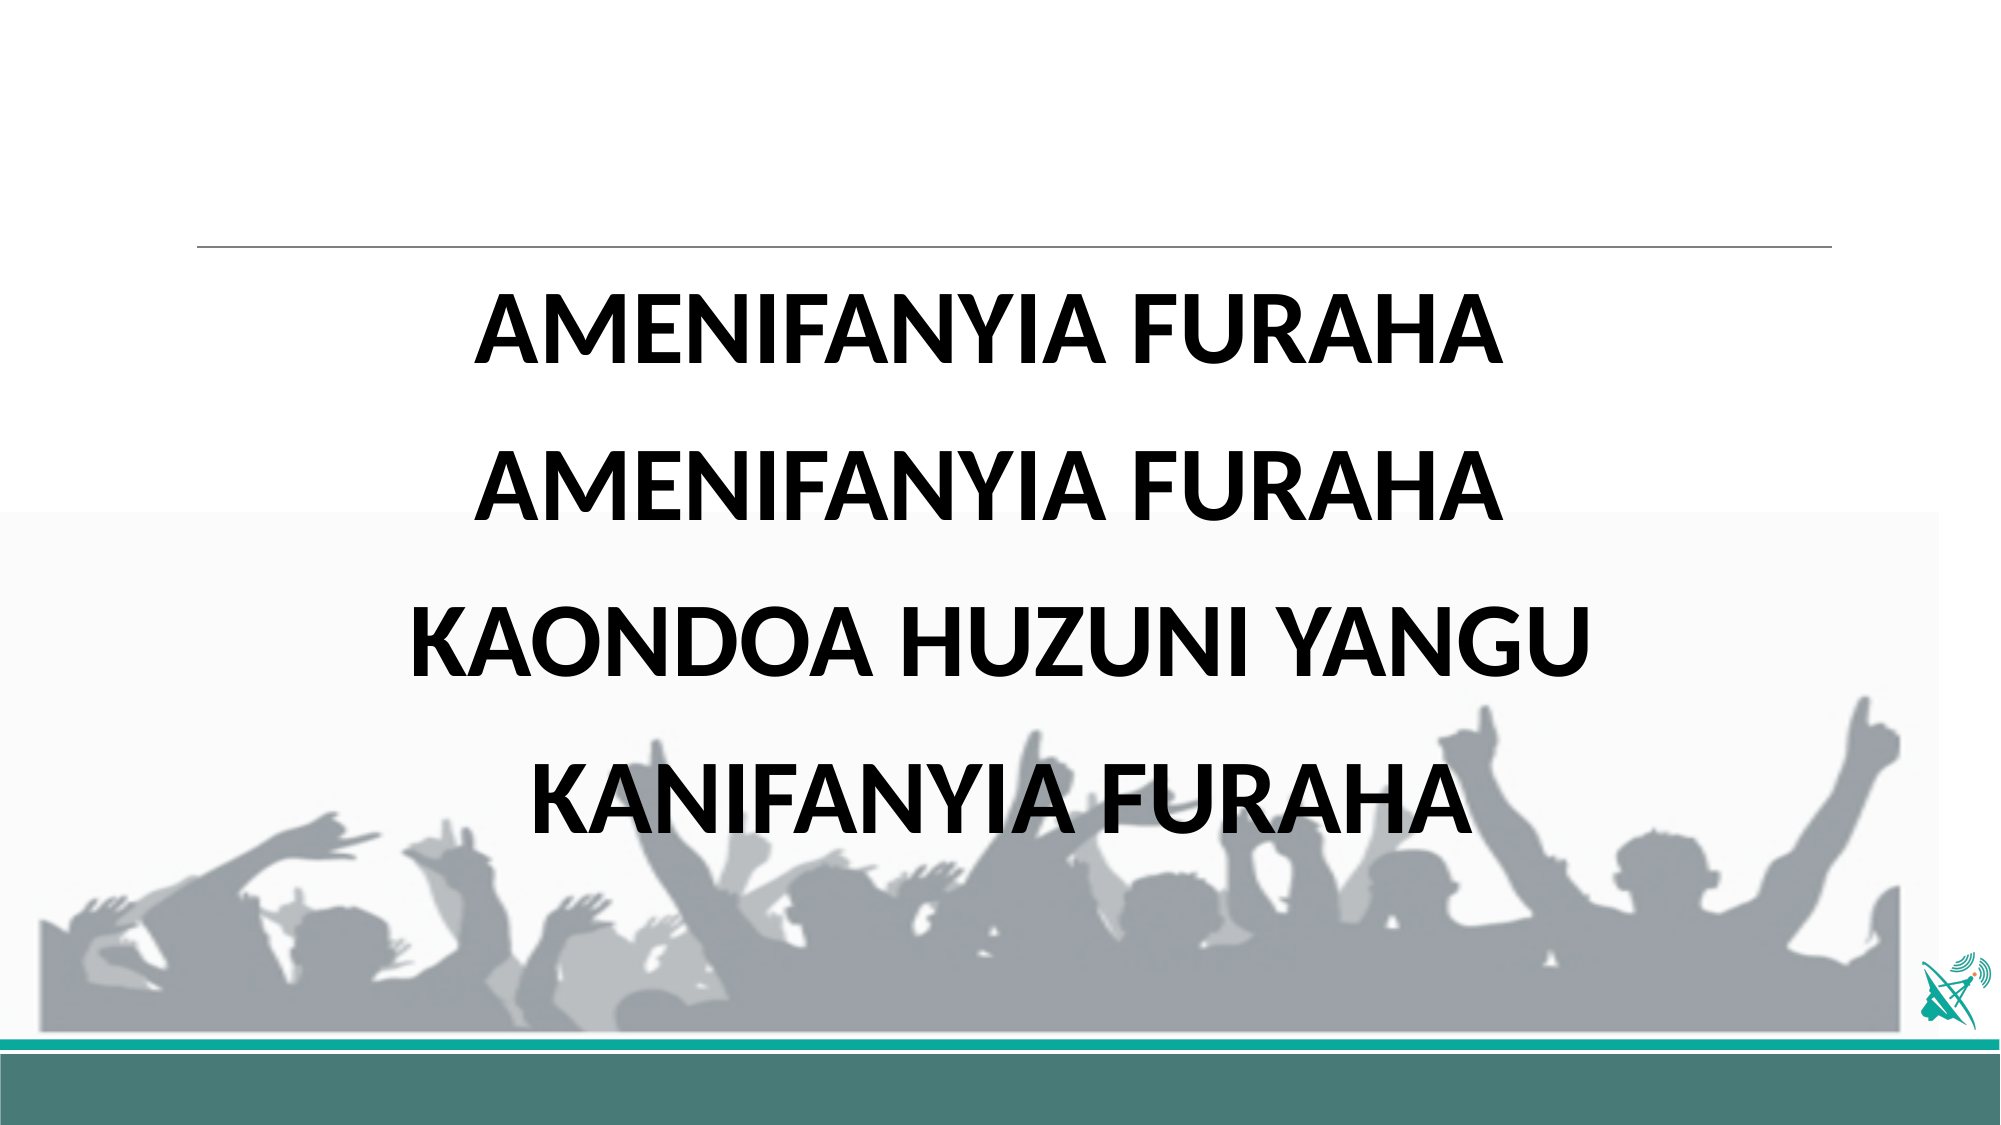

AMENIFANYIA FURAHA
AMENIFANYIA FURAHA
KAONDOA HUZUNI YANGU
KANIFANYIA FURAHA